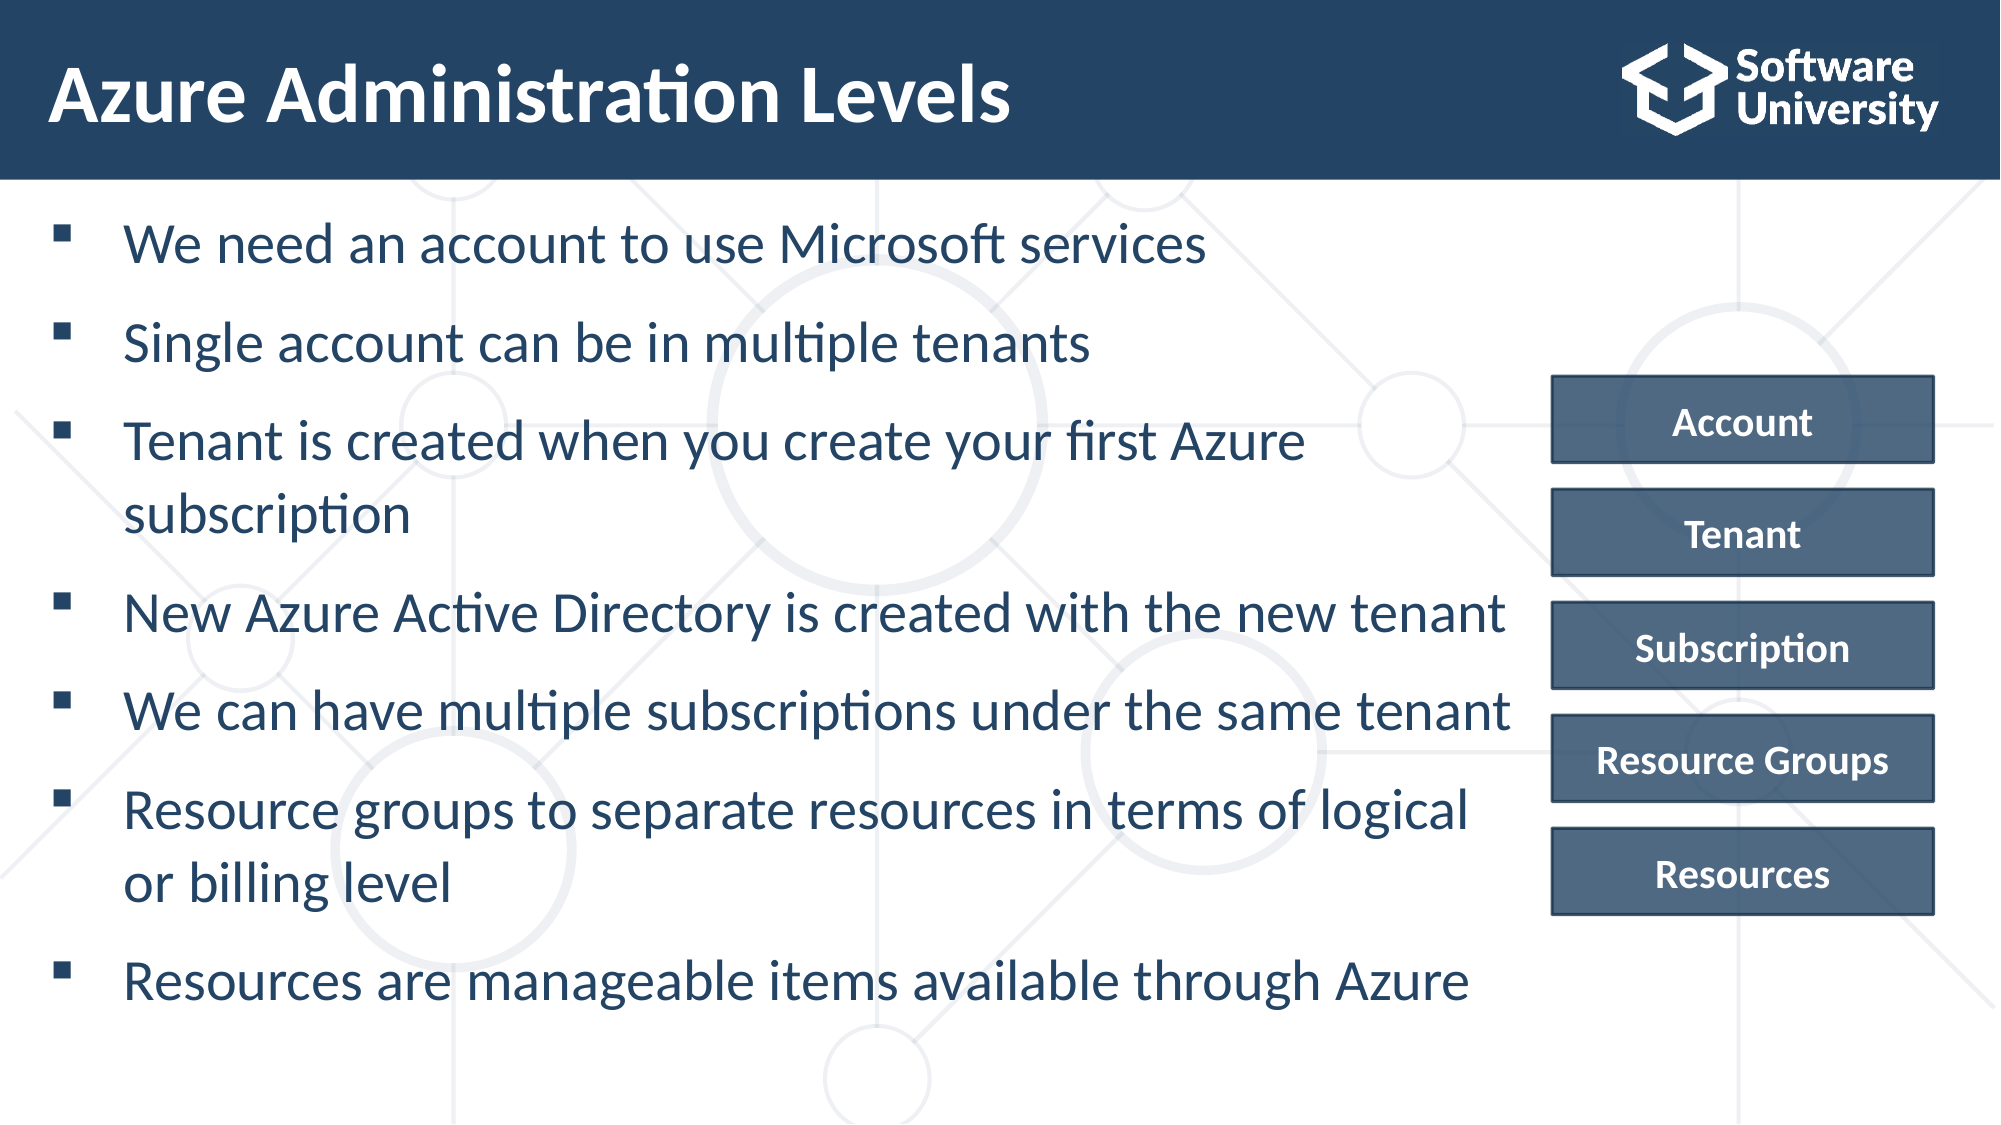

# Azure Administration Levels
We need an account to use Microsoft services
Single account can be in multiple tenants
Tenant is created when you create your first Azure subscription
New Azure Active Directory is created with the new tenant
We can have multiple subscriptions under the same tenant
Resource groups to separate resources in terms of logical or billing level
Resources are manageable items available through Azure
Account
Tenant
Subscription
Resource Groups
Resources